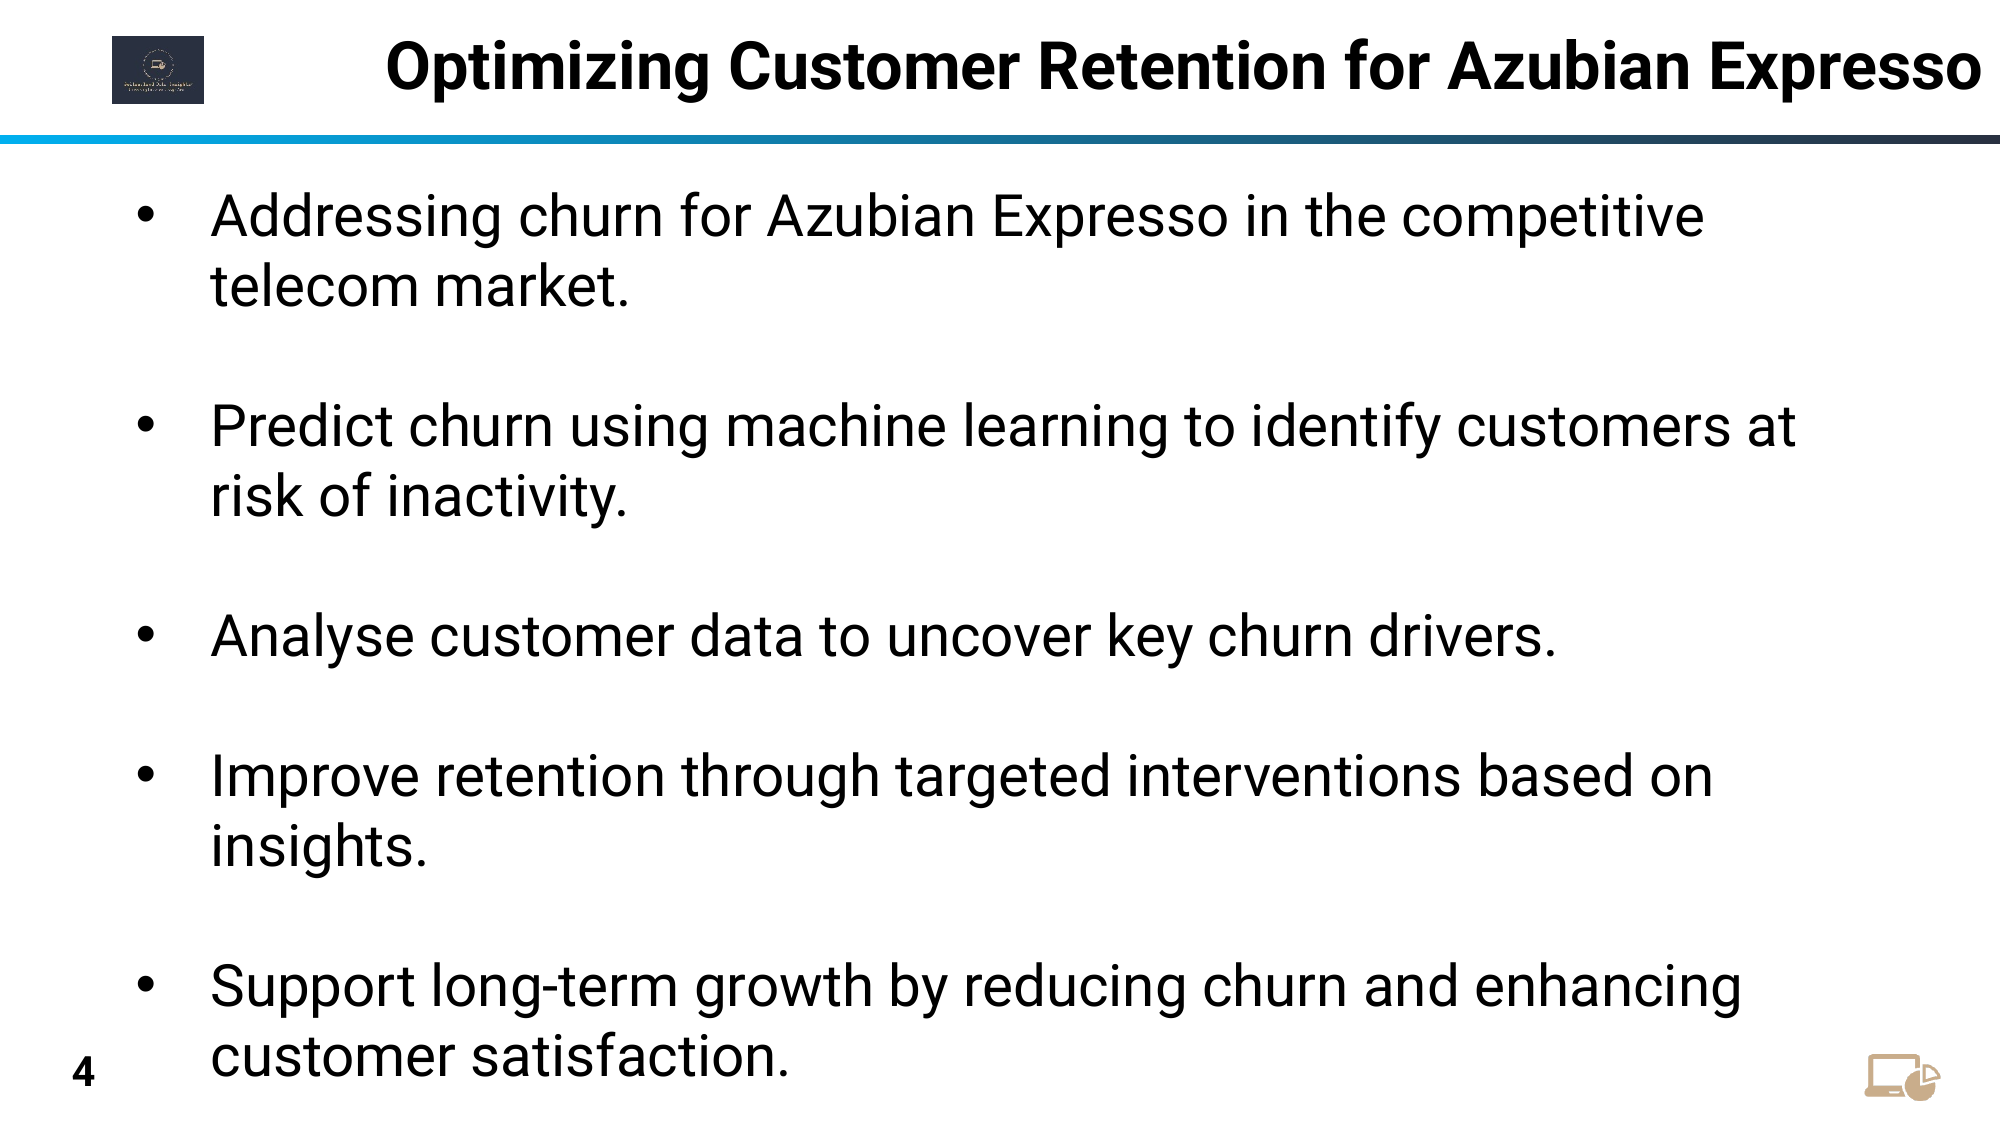

# Optimizing Customer Retention for Azubian Expresso
Addressing churn for Azubian Expresso in the competitive telecom market.

Predict churn using machine learning to identify customers at risk of inactivity.

Analyse customer data to uncover key churn drivers.

Improve retention through targeted interventions based on insights.

Support long-term growth by reducing churn and enhancing customer satisfaction.
4